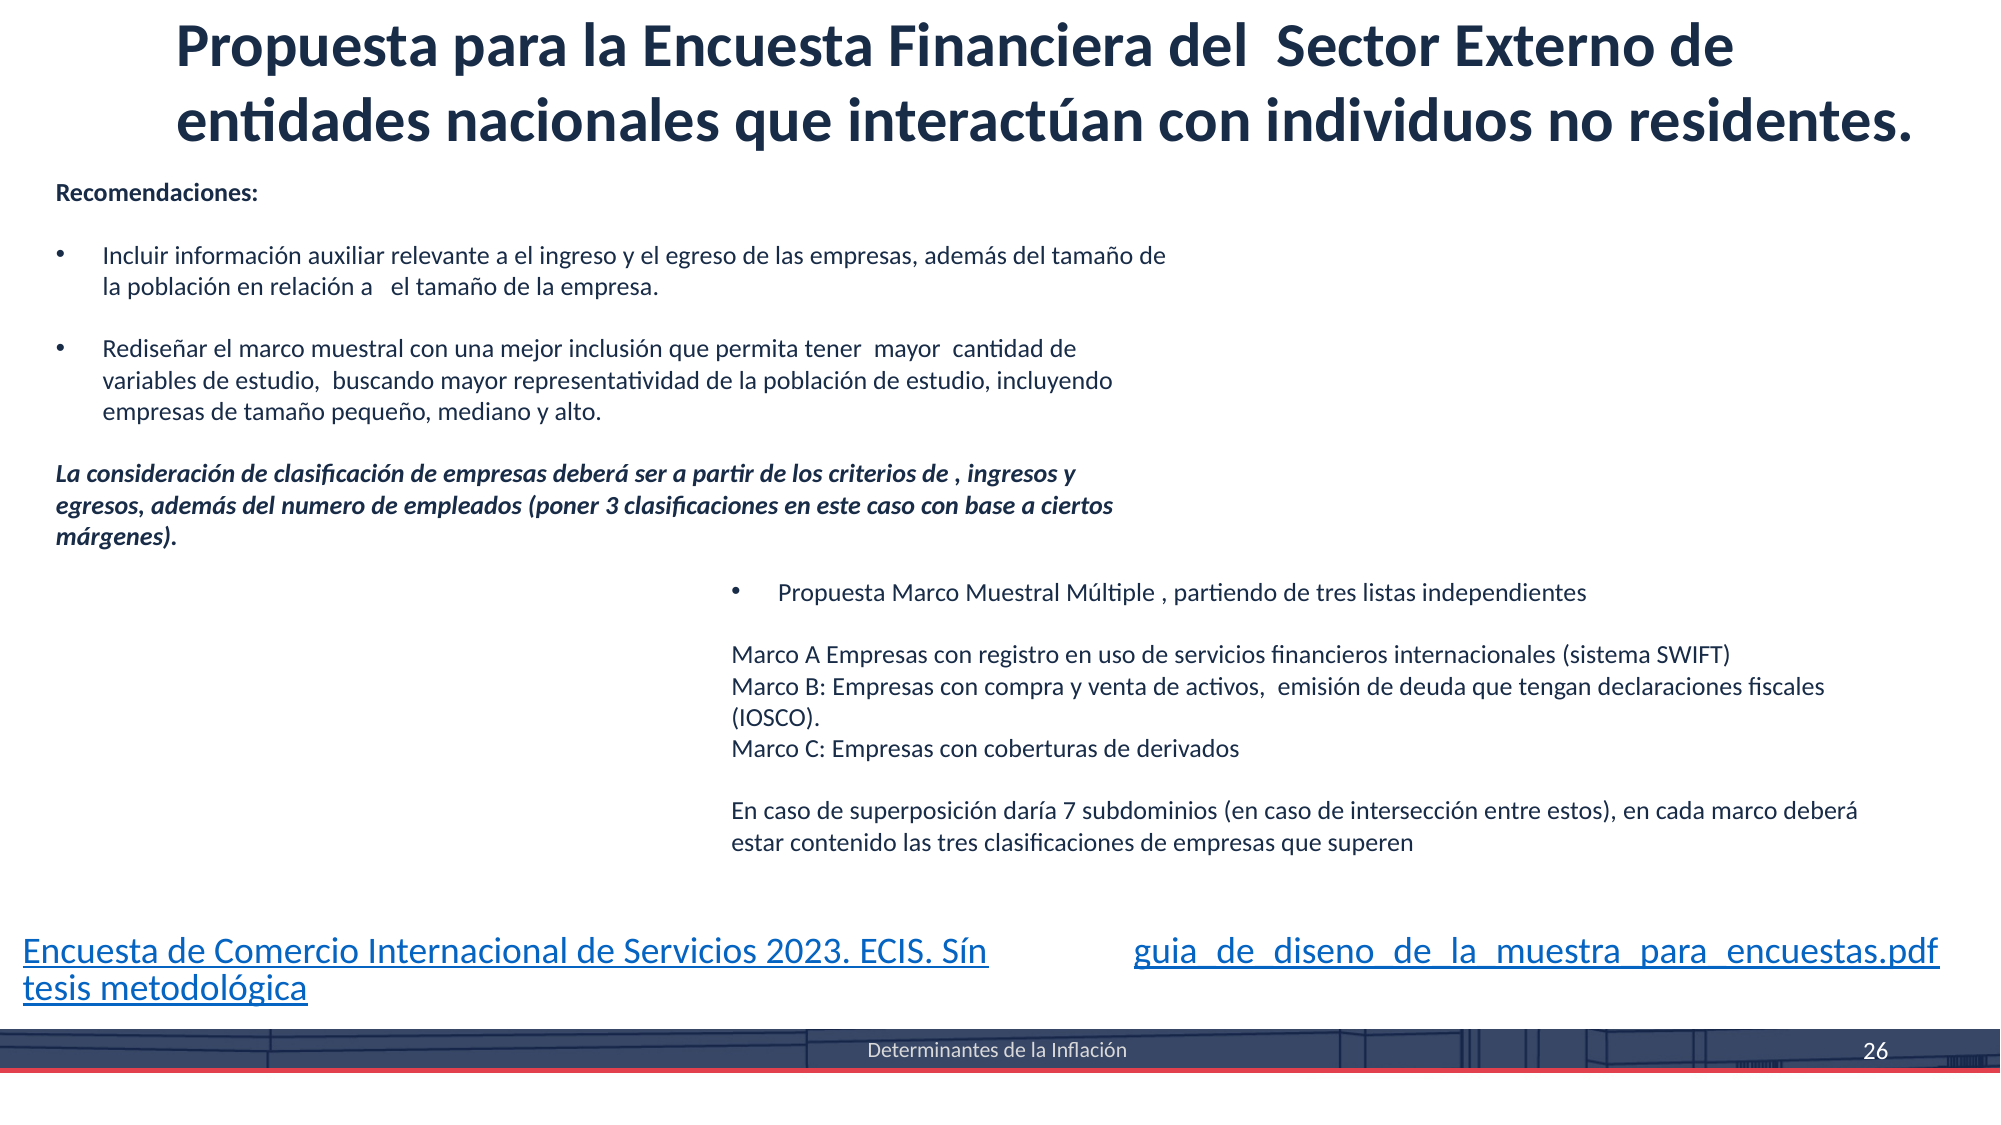

Propuesta para la Encuesta Financiera del  Sector Externo de entidades nacionales que interactúan con individuos no residentes.

Recomendaciones:

Incluir información auxiliar relevante a el ingreso y el egreso de las empresas, además del tamaño de la población en relación a   el tamaño de la empresa.

Rediseñar el marco muestral con una mejor inclusión que permita tener  mayor  cantidad de variables de estudio,  buscando mayor representatividad de la población de estudio, incluyendo empresas de tamaño pequeño, mediano y alto.

La consideración de clasificación de empresas deberá ser a partir de los criterios de , ingresos y egresos, además del numero de empleados (poner 3 clasificaciones en este caso con base a ciertos márgenes).
Propuesta Marco Muestral Múltiple , partiendo de tres listas independientes

Marco A Empresas con registro en uso de servicios financieros internacionales (sistema SWIFT)
Marco B: Empresas con compra y venta de activos,  emisión de deuda que tengan declaraciones fiscales (IOSCO).
Marco C: Empresas con coberturas de derivados

En caso de superposición daría 7 subdominios (en caso de intersección entre estos), en cada marco deberá estar contenido las tres clasificaciones de empresas que superen
Encuesta de Comercio Internacional de Servicios 2023. ECIS. Síntesis metodológica
guia_de_diseno_de_la_muestra_para_encuestas.pdf
Determinantes de la Inflación